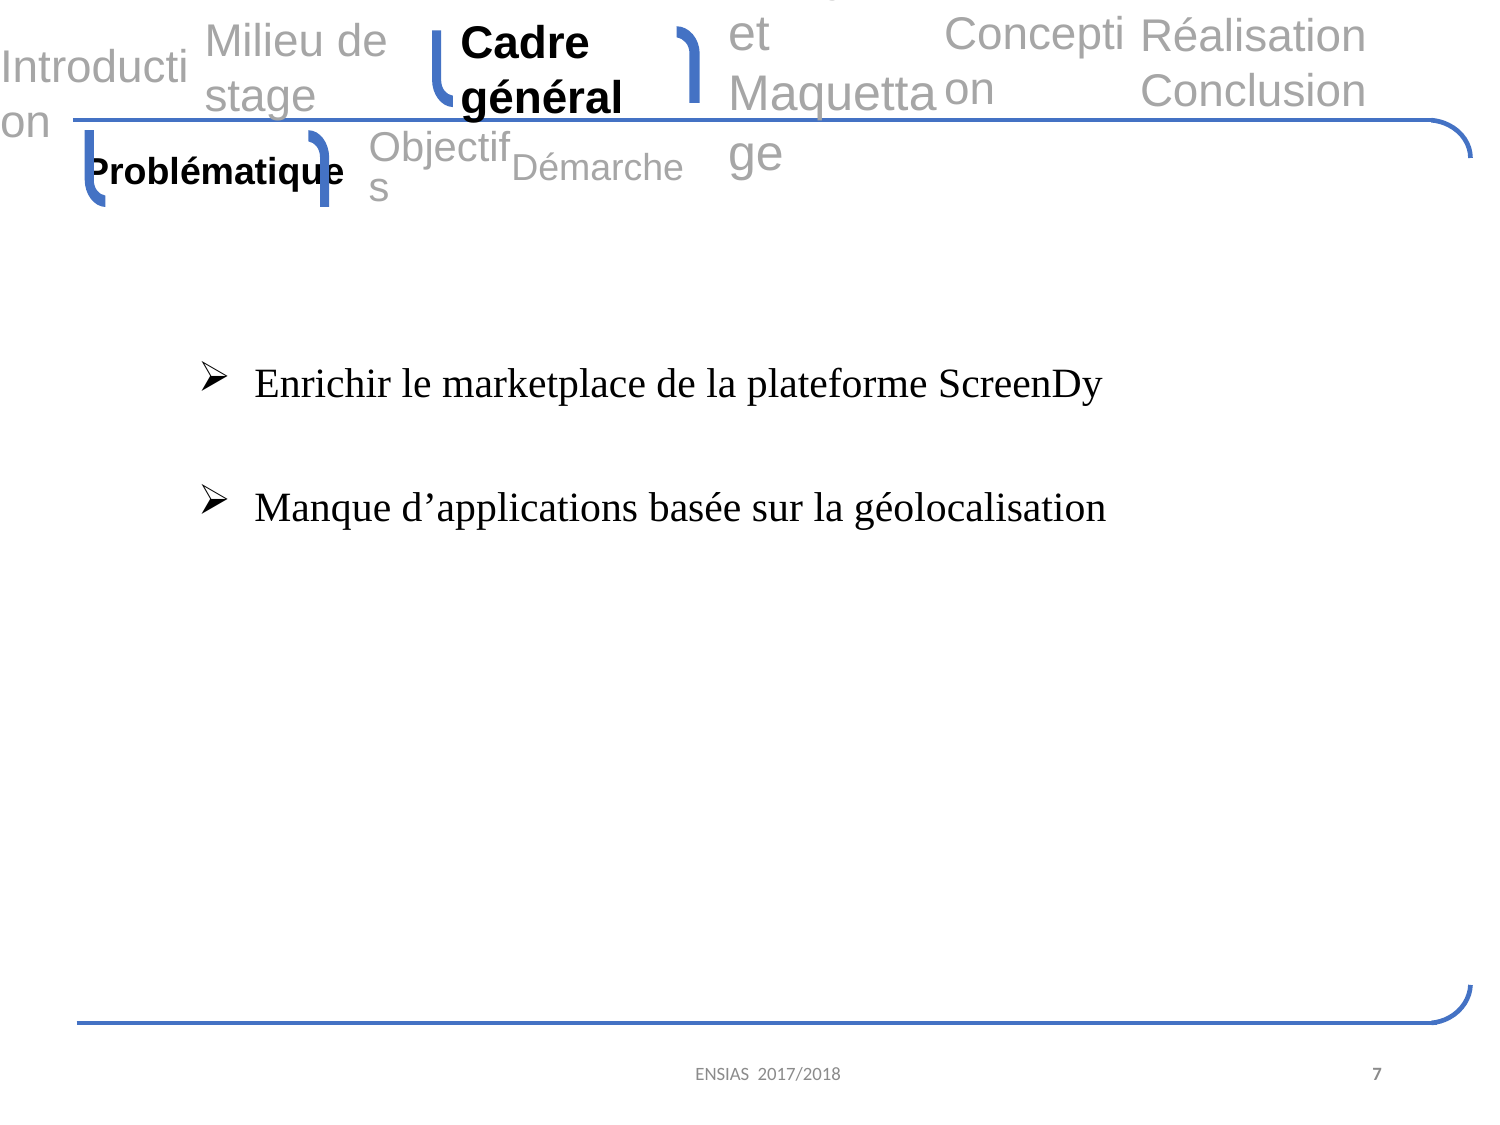

Conception
Réalisation    Conclusion

Milieu de stage

Analyse et Maquettage

 Introduction

Cadre général

Objectifs
Démarche
Problématique
Enrichir le marketplace de la plateforme ScreenDy

Manque d’applications basée sur la géolocalisation

ENSIAS  2017/2018
7